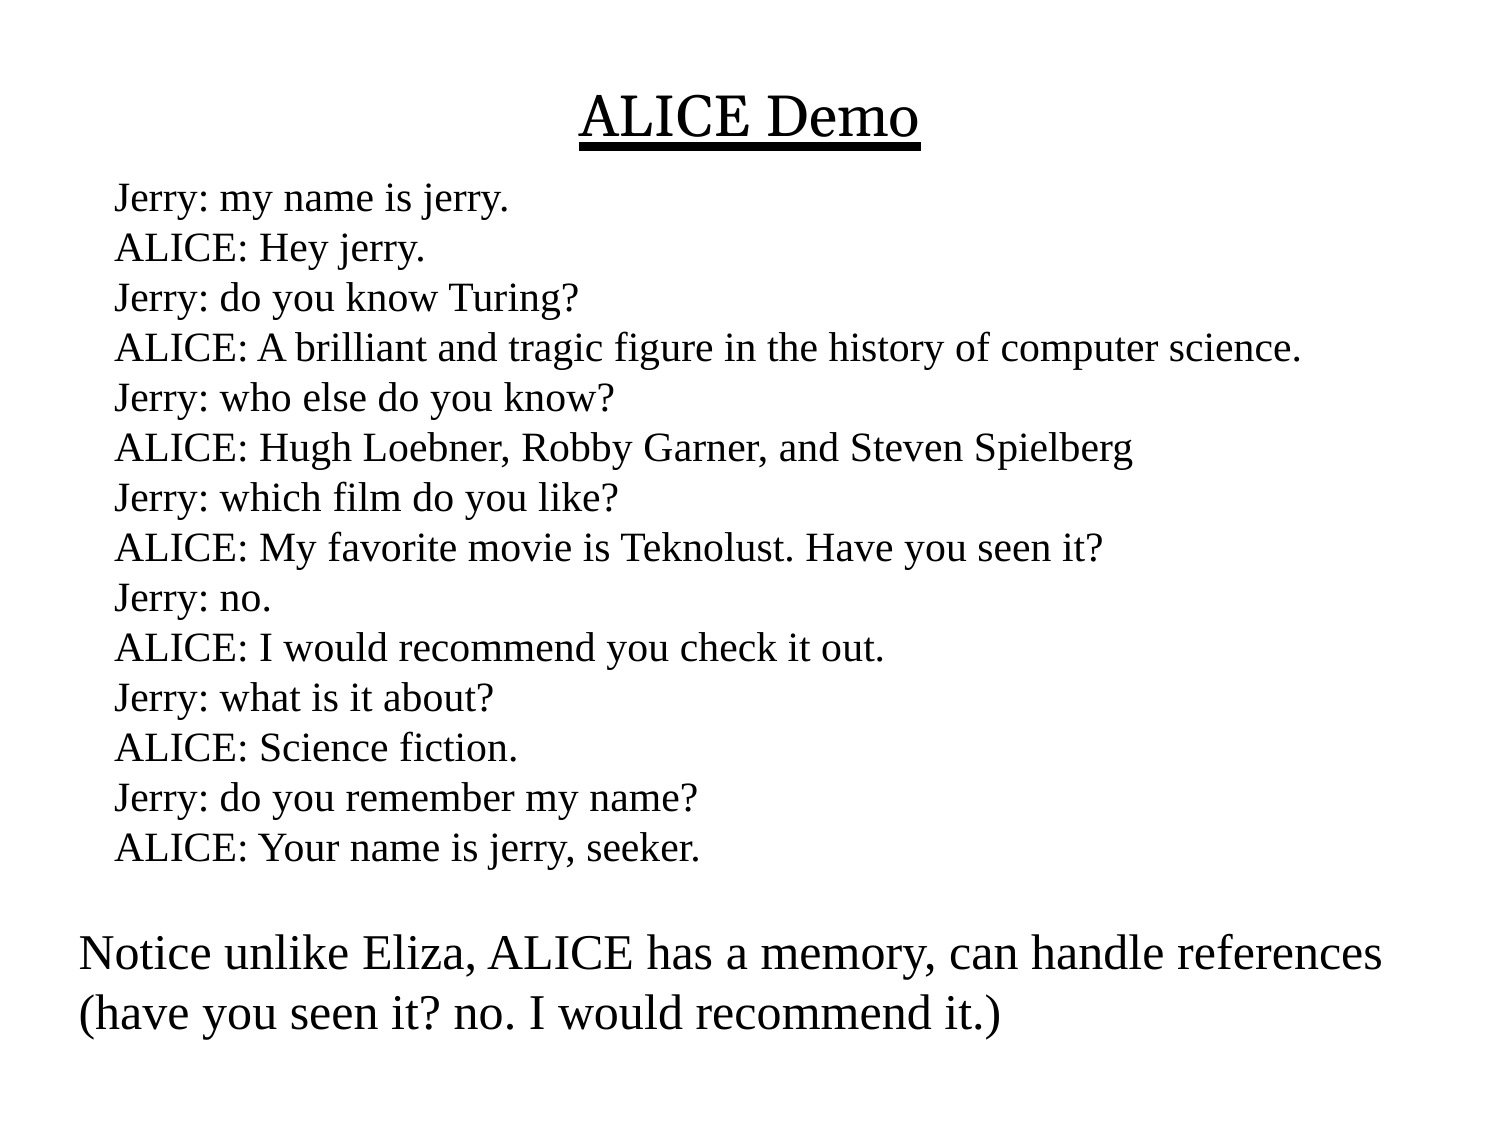

# ALICE Demo
Jerry: my name is jerry.
ALICE: Hey jerry.
Jerry: do you know Turing?
ALICE: A brilliant and tragic figure in the history of computer science.
Jerry: who else do you know?
ALICE: Hugh Loebner, Robby Garner, and Steven Spielberg
Jerry: which film do you like?
ALICE: My favorite movie is Teknolust. Have you seen it?
Jerry: no.
ALICE: I would recommend you check it out.
Jerry: what is it about?
ALICE: Science fiction.
Jerry: do you remember my name?
ALICE: Your name is jerry, seeker.
Notice unlike Eliza, ALICE has a memory, can handle references
(have you seen it? no. I would recommend it.)